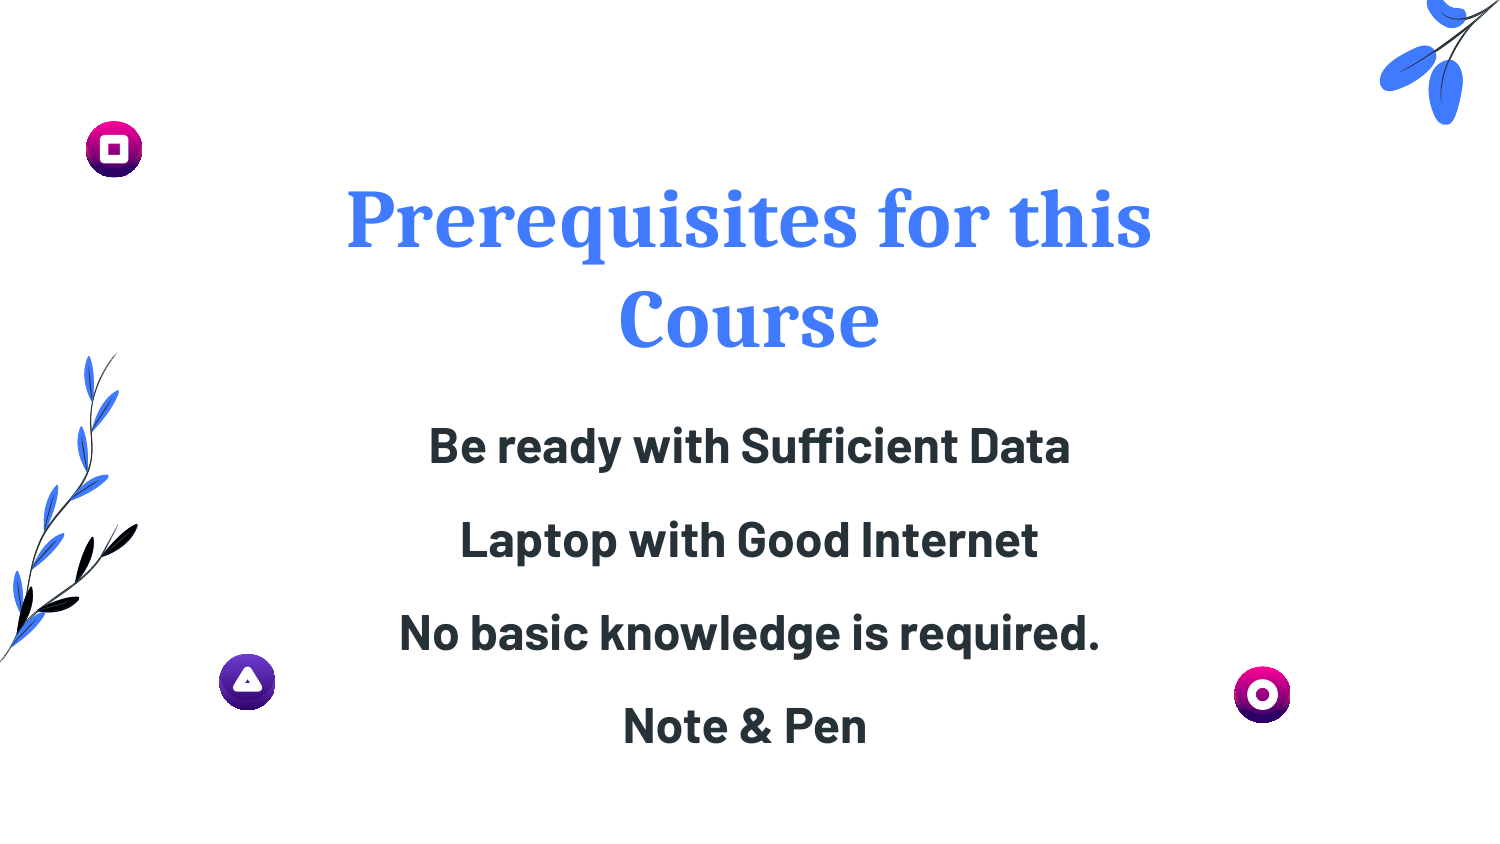

Prerequisites for this Course

Be ready with Sufficient Data
Laptop with Good Internet
No basic knowledge is required.
Note & Pen